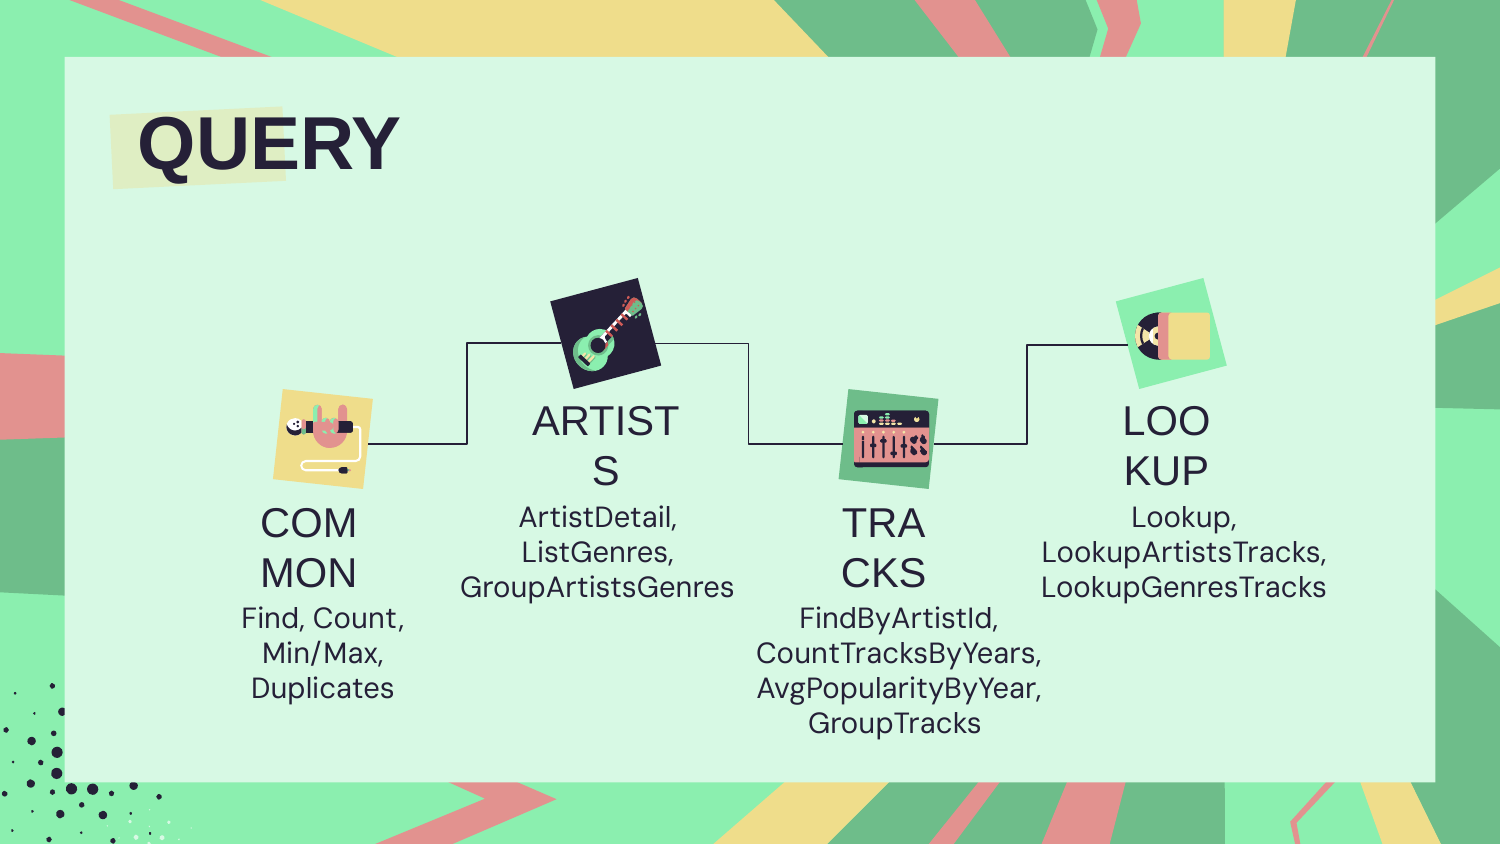

# QUERY

ARTISTS
LOOKUP
ArtistDetail, ListGenres, GroupArtistsGenres
Lookup,
LookupArtistsTracks, LookupGenresTracks
COMMON
TRACKS
Find, Count, Min/Max, Duplicates
FindByArtistId, CountTracksByYears, AvgPopularityByYear,
GroupTracks